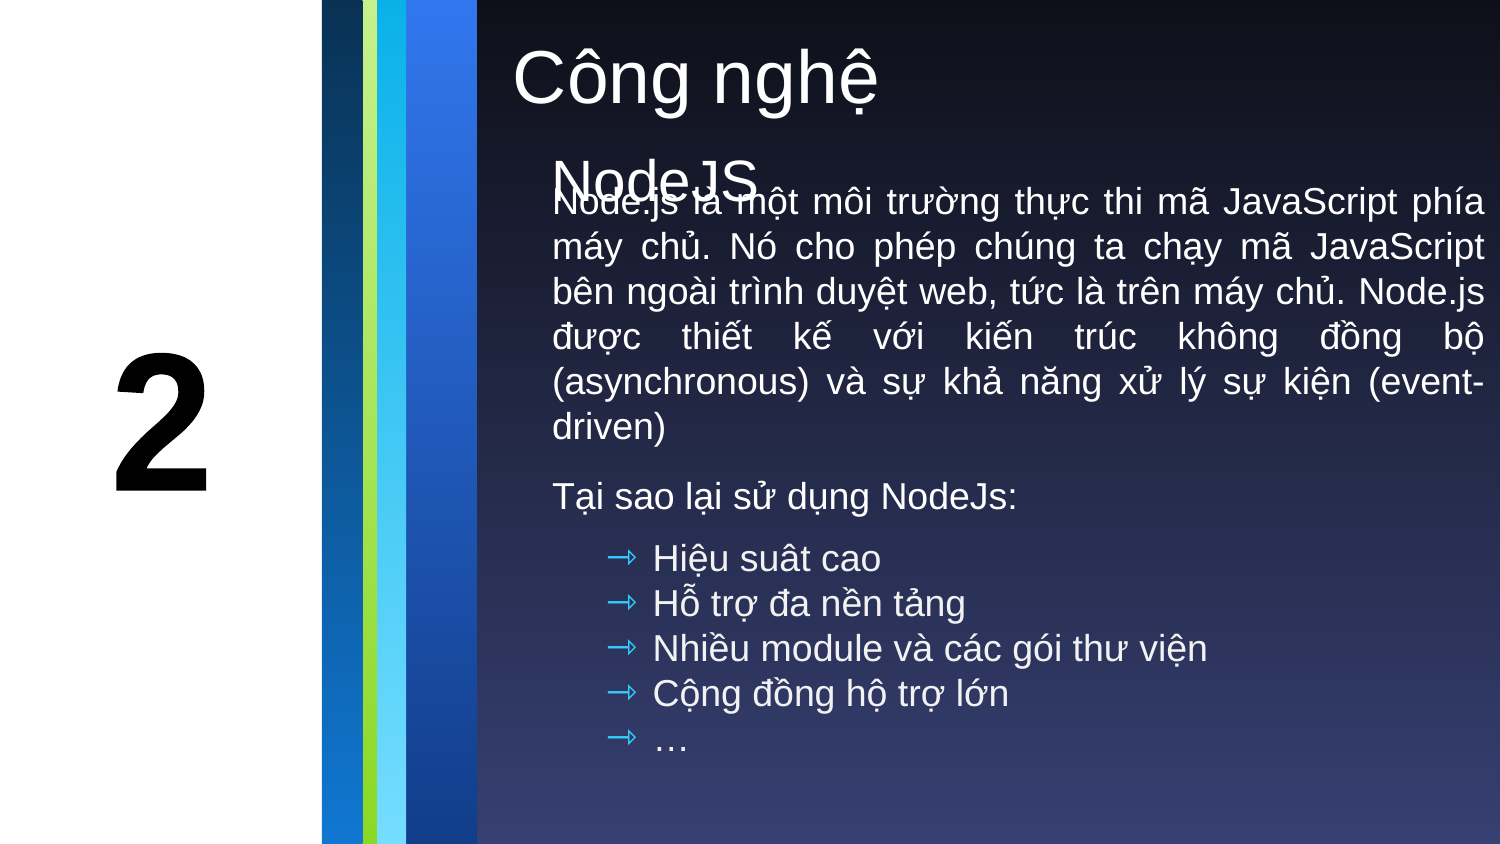

# Công nghệ
NodeJS
Node.js là một môi trường thực thi mã JavaScript phía máy chủ. Nó cho phép chúng ta chạy mã JavaScript bên ngoài trình duyệt web, tức là trên máy chủ. Node.js được thiết kế với kiến trúc không đồng bộ (asynchronous) và sự khả năng xử lý sự kiện (event-driven)
2
Tại sao lại sử dụng NodeJs:

Hiệu suât cao
Hỗ trợ đa nền tảng
Nhiều module và các gói thư viện
Cộng đồng hộ trợ lớn
…